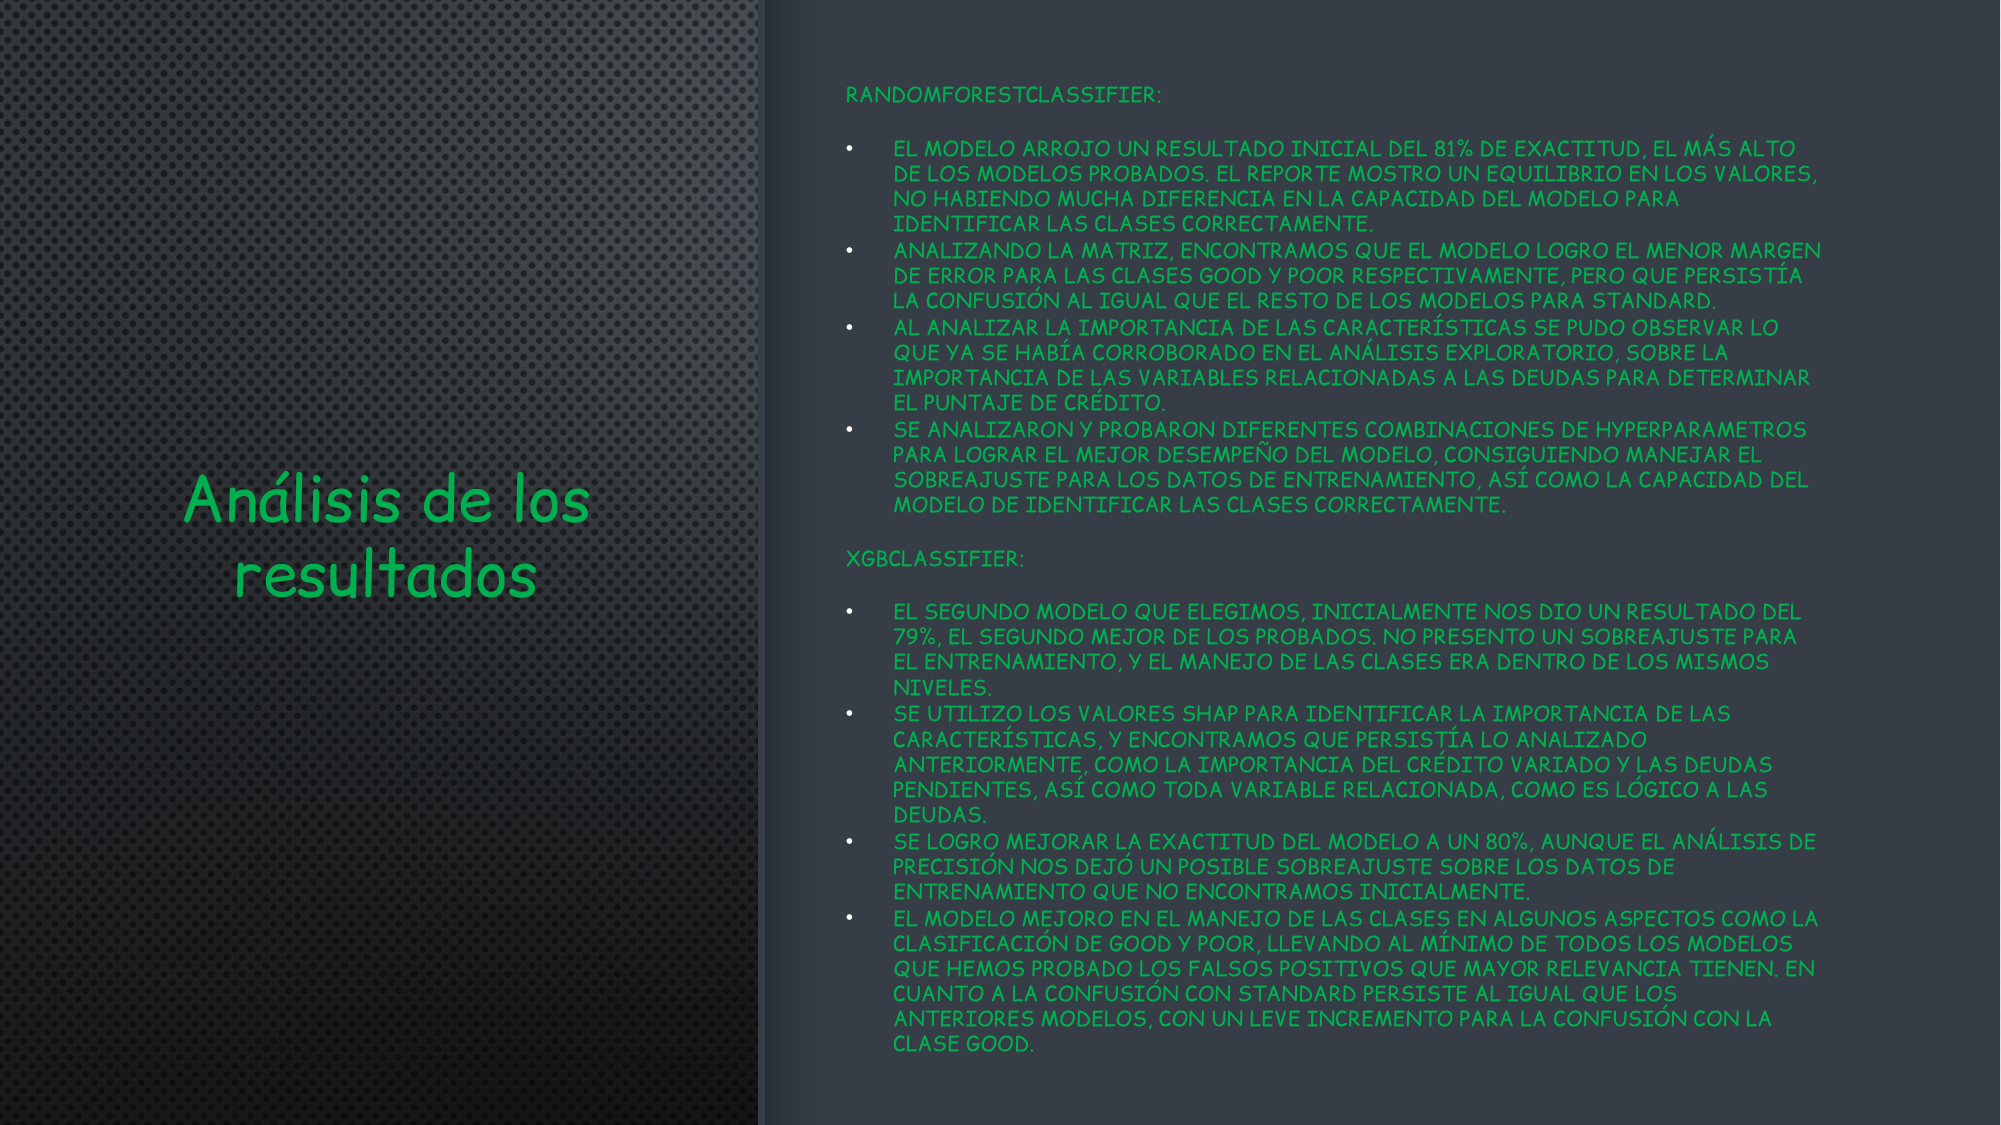

RandomForestClassifier:

El modelo arrojo un resultado inicial del 81% de exactitud, el más alto de los modelos probados. El reporte mostro un equilibrio en los valores, no habiendo mucha diferencia en la capacidad del modelo para identificar las clases correctamente.
Analizando la matriz, encontramos que el modelo logro el menor margen de error para las clases Good y Poor respectivamente, pero que persistía la confusión al igual que el resto de los modelos para Standard.
Al analizar la importancia de las características se pudo observar lo que ya se había corroborado en el análisis exploratorio, sobre la importancia de las variables relacionadas a las deudas para determinar el puntaje de crédito.
Se analizaron y probaron diferentes combinaciones de hyperparametros para lograr el mejor desempeño del modelo, consiguiendo manejar el sobreajuste para los datos de entrenamiento, así como la capacidad del modelo de identificar las clases correctamente.

XGBClassifier:

El segundo modelo que elegimos, inicialmente nos dio un resultado del 79%, el segundo mejor de los probados. No presento un sobreajuste para el entrenamiento, y el manejo de las clases era dentro de los mismos niveles.
Se utilizo los valores SHAP para identificar la importancia de las características, y encontramos que persistía lo analizado anteriormente, como la importancia del crédito variado y las deudas pendientes, así como toda variable relacionada, como es lógico a las deudas.
Se logro mejorar la exactitud del modelo a un 80%, aunque el análisis de precisión nos dejó un posible sobreajuste sobre los datos de entrenamiento que no encontramos inicialmente.
El modelo mejoro en el manejo de las clases en algunos aspectos como la clasificación de Good y Poor, llevando al mínimo de todos los modelos que hemos probado los falsos positivos que mayor relevancia tienen. En cuanto a la confusión con Standard persiste al igual que los anteriores modelos, con un leve incremento para la confusión con la clase Good.
# Análisis de los resultados